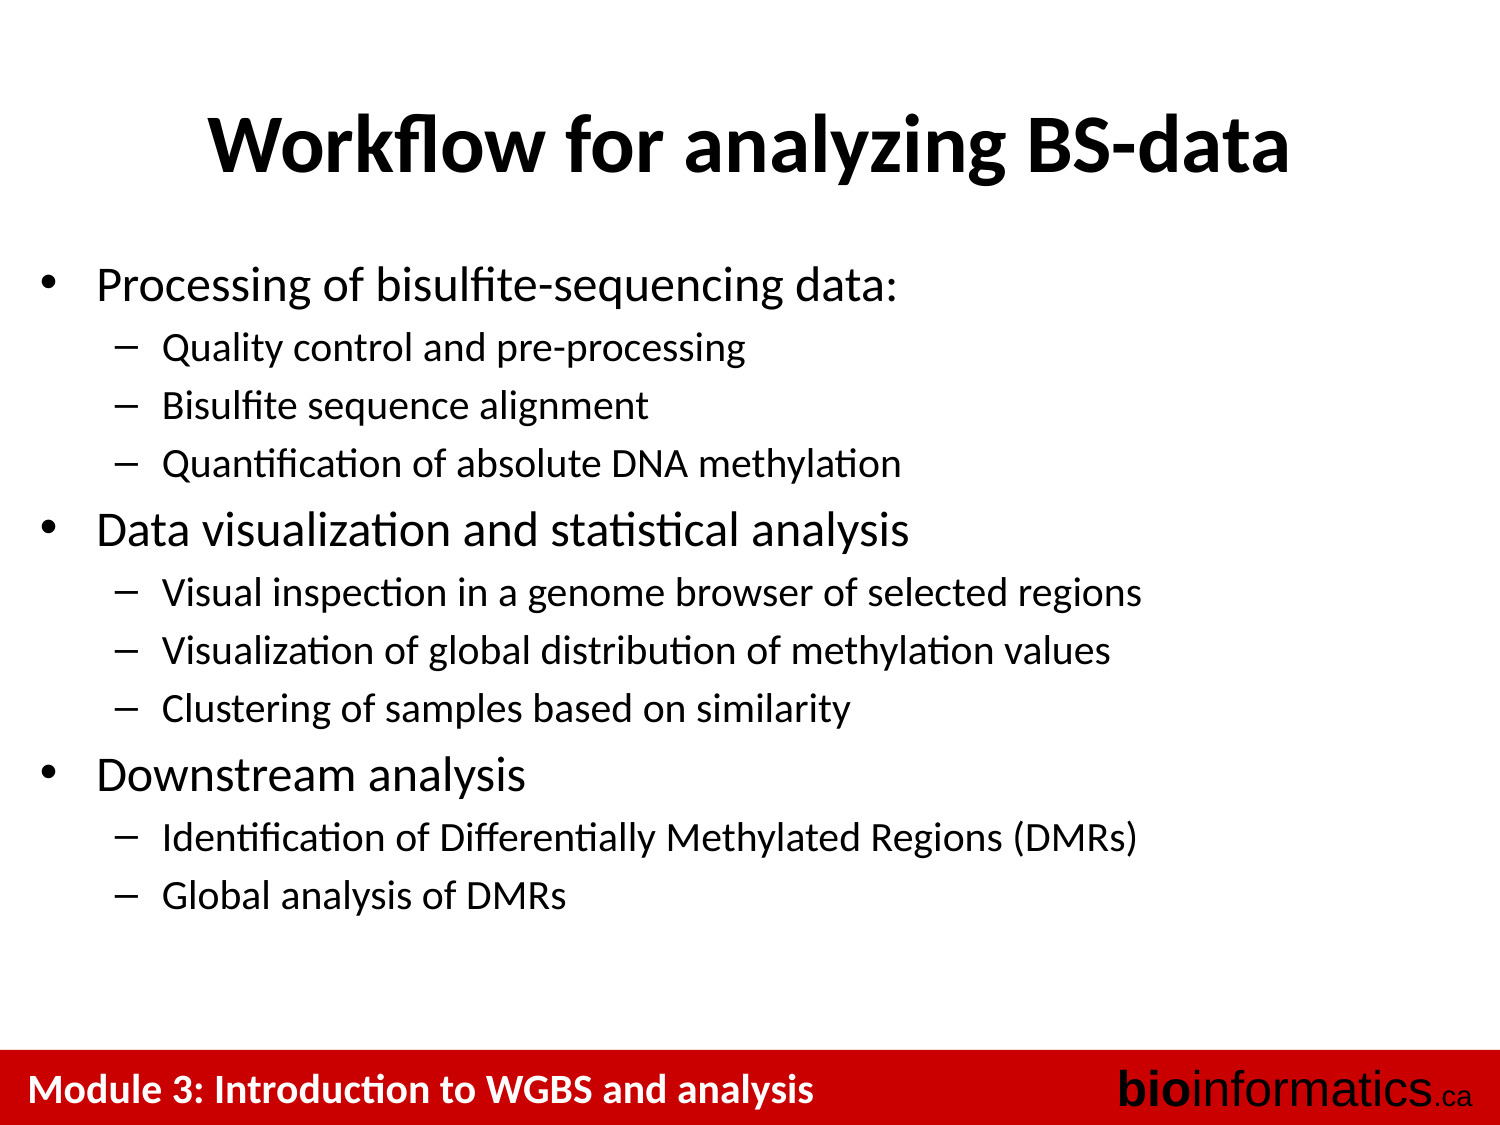

# Workflow for analyzing BS-data
Processing of bisulfite-sequencing data:
Quality control and pre-processing
Bisulfite sequence alignment
Quantification of absolute DNA methylation
Data visualization and statistical analysis
Visual inspection in a genome browser of selected regions
Visualization of global distribution of methylation values
Clustering of samples based on similarity
Downstream analysis
Identification of Differentially Methylated Regions (DMRs)
Global analysis of DMRs